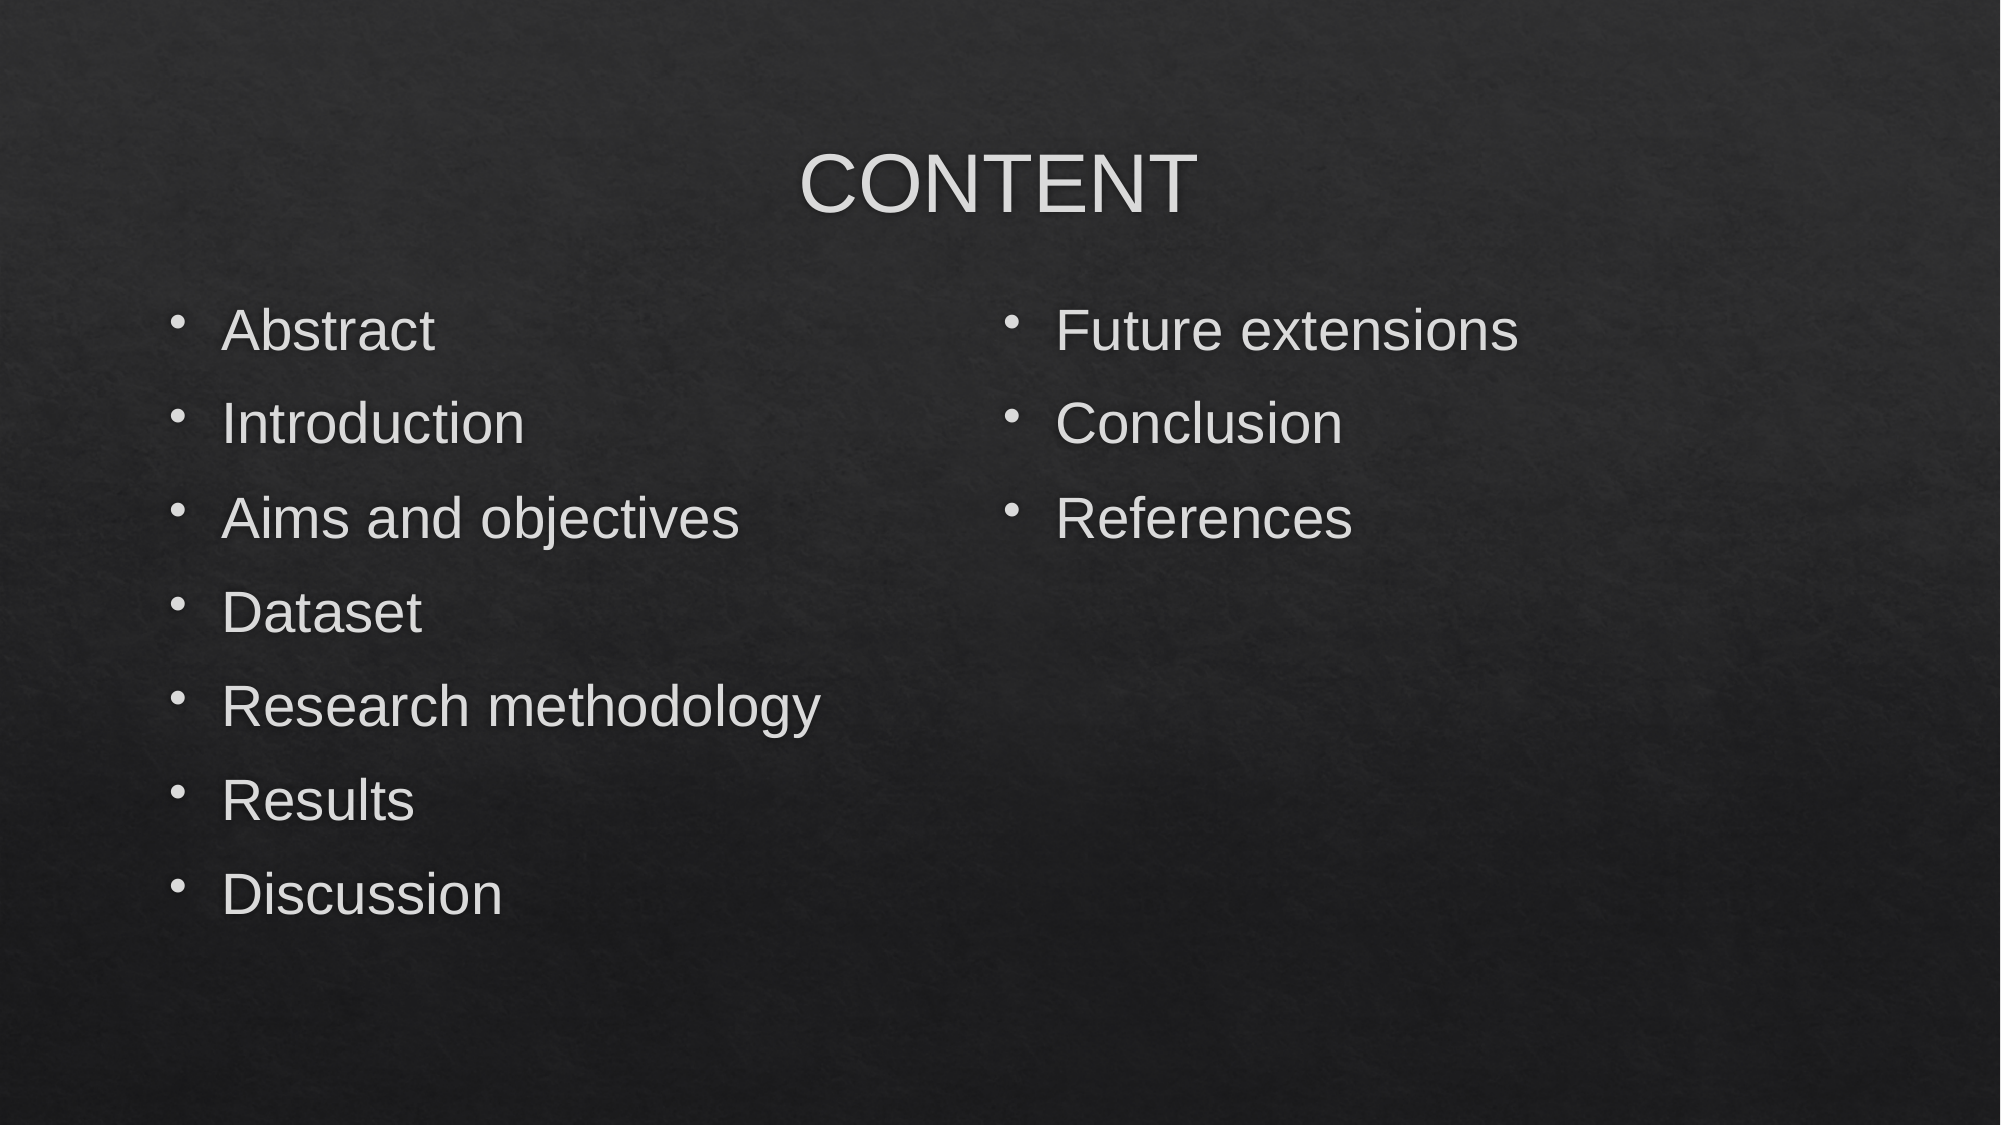

# CONTENT
Abstract
Introduction
Aims and objectives
Dataset
Research methodology
Results
Discussion
Future extensions
Conclusion
References